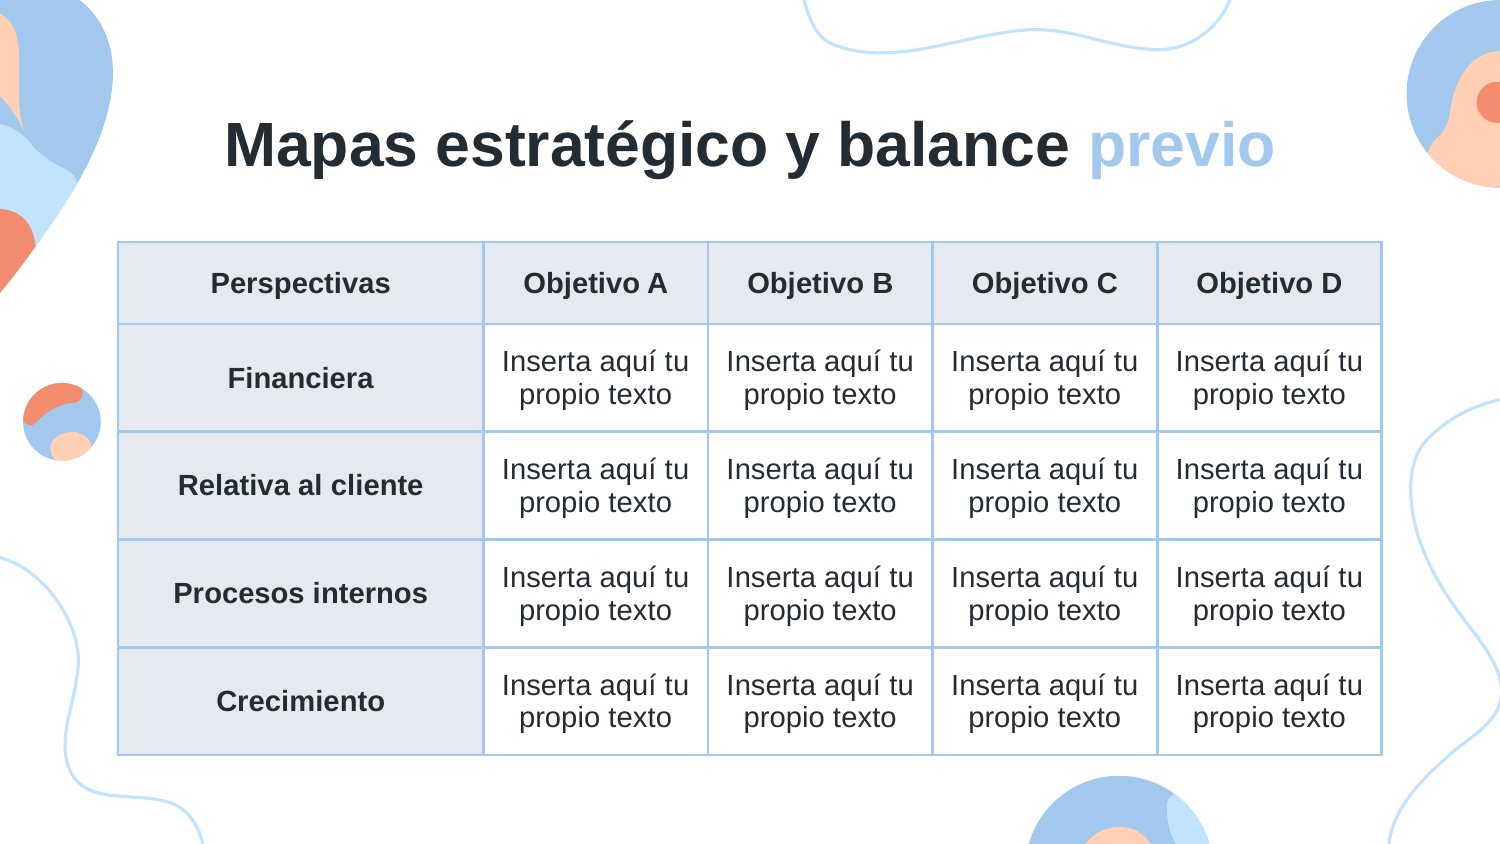

# Mapas estratégico y balance previo
| Perspectivas | Objetivo A | Objetivo B | Objetivo C | Objetivo D |
| --- | --- | --- | --- | --- |
| Financiera | Inserta aquí tu propio texto | Inserta aquí tu propio texto | Inserta aquí tu propio texto | Inserta aquí tu propio texto |
| Relativa al cliente | Inserta aquí tu propio texto | Inserta aquí tu propio texto | Inserta aquí tu propio texto | Inserta aquí tu propio texto |
| Procesos internos | Inserta aquí tu propio texto | Inserta aquí tu propio texto | Inserta aquí tu propio texto | Inserta aquí tu propio texto |
| Crecimiento | Inserta aquí tu propio texto | Inserta aquí tu propio texto | Inserta aquí tu propio texto | Inserta aquí tu propio texto |